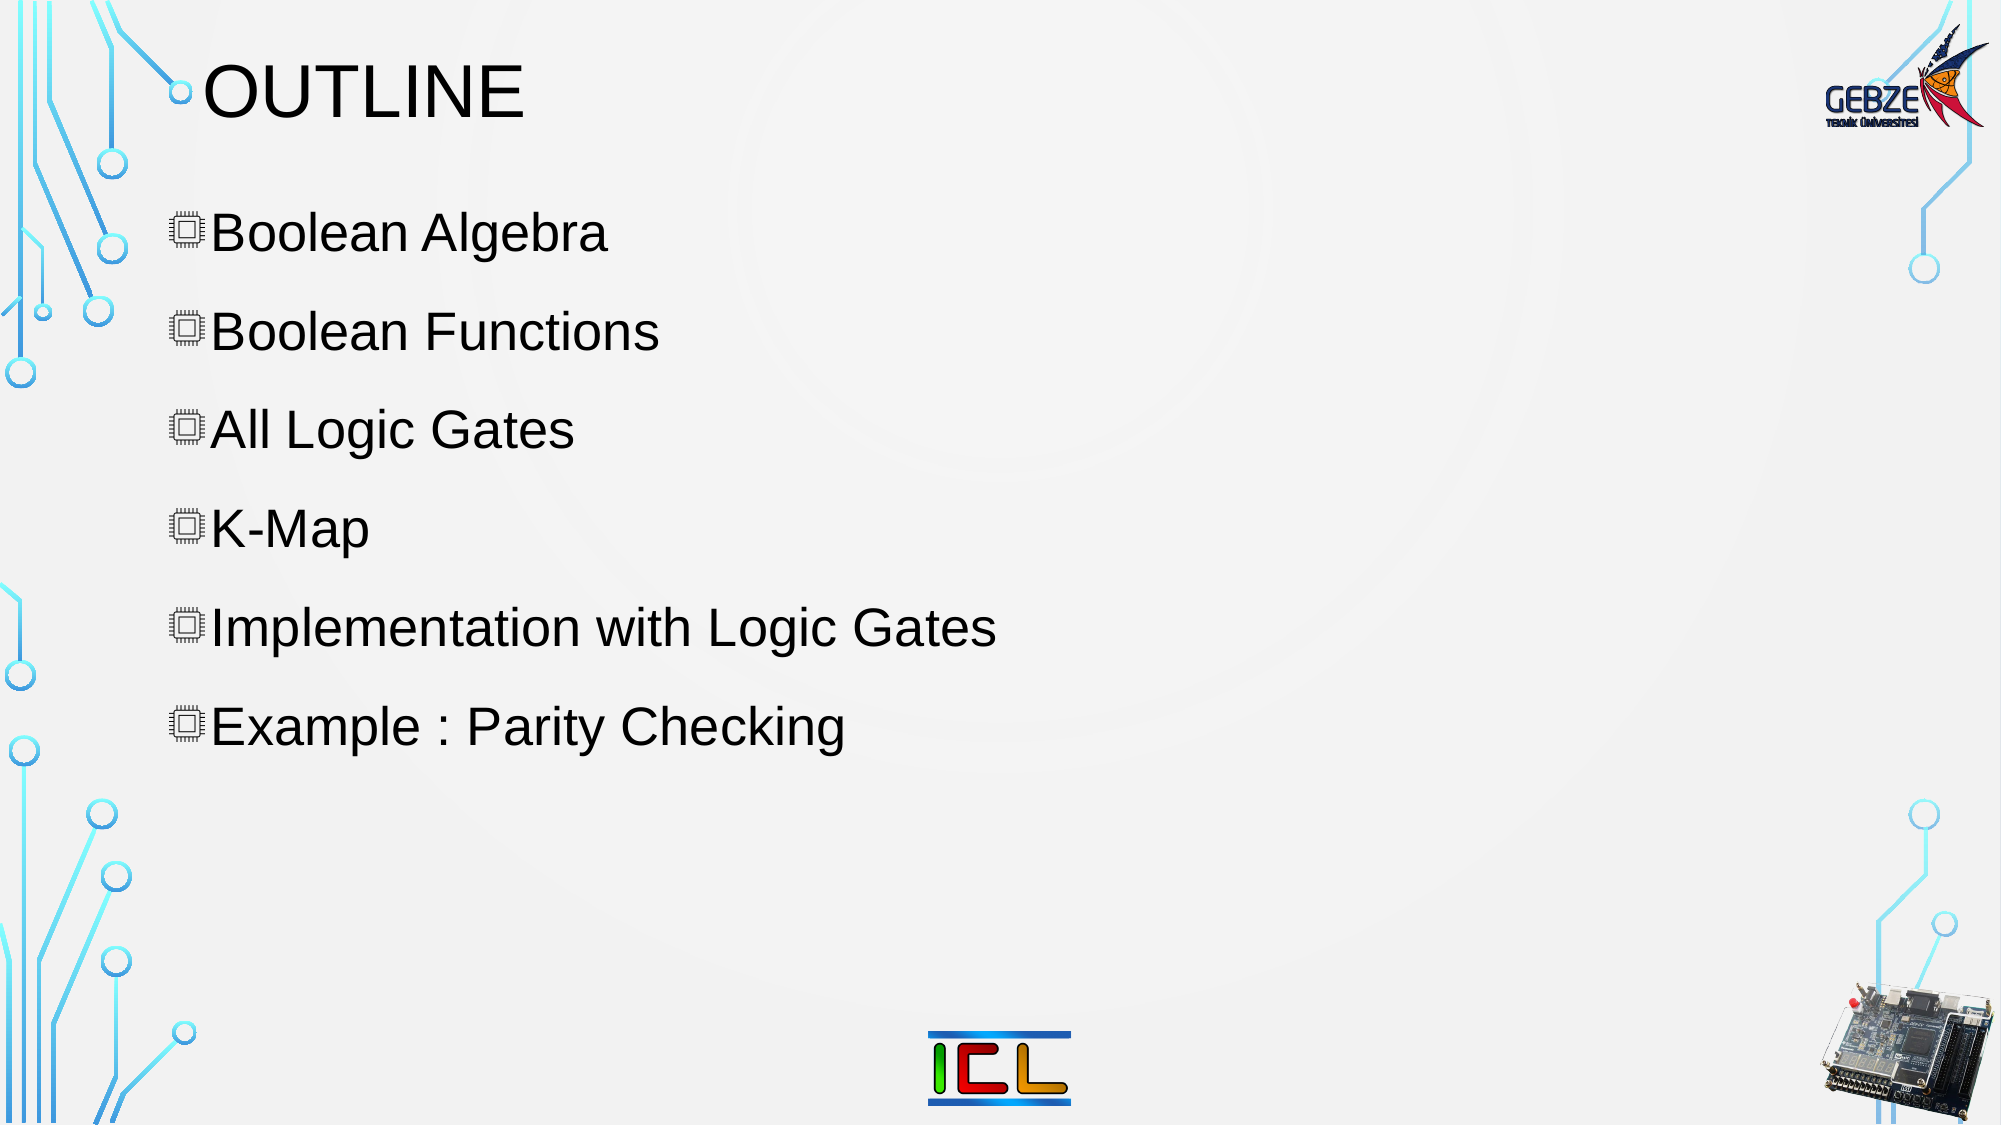

# Outline
Boolean Algebra
Boolean Functions
All Logic Gates
K-Map
Implementation with Logic Gates
Example : Parity Checking